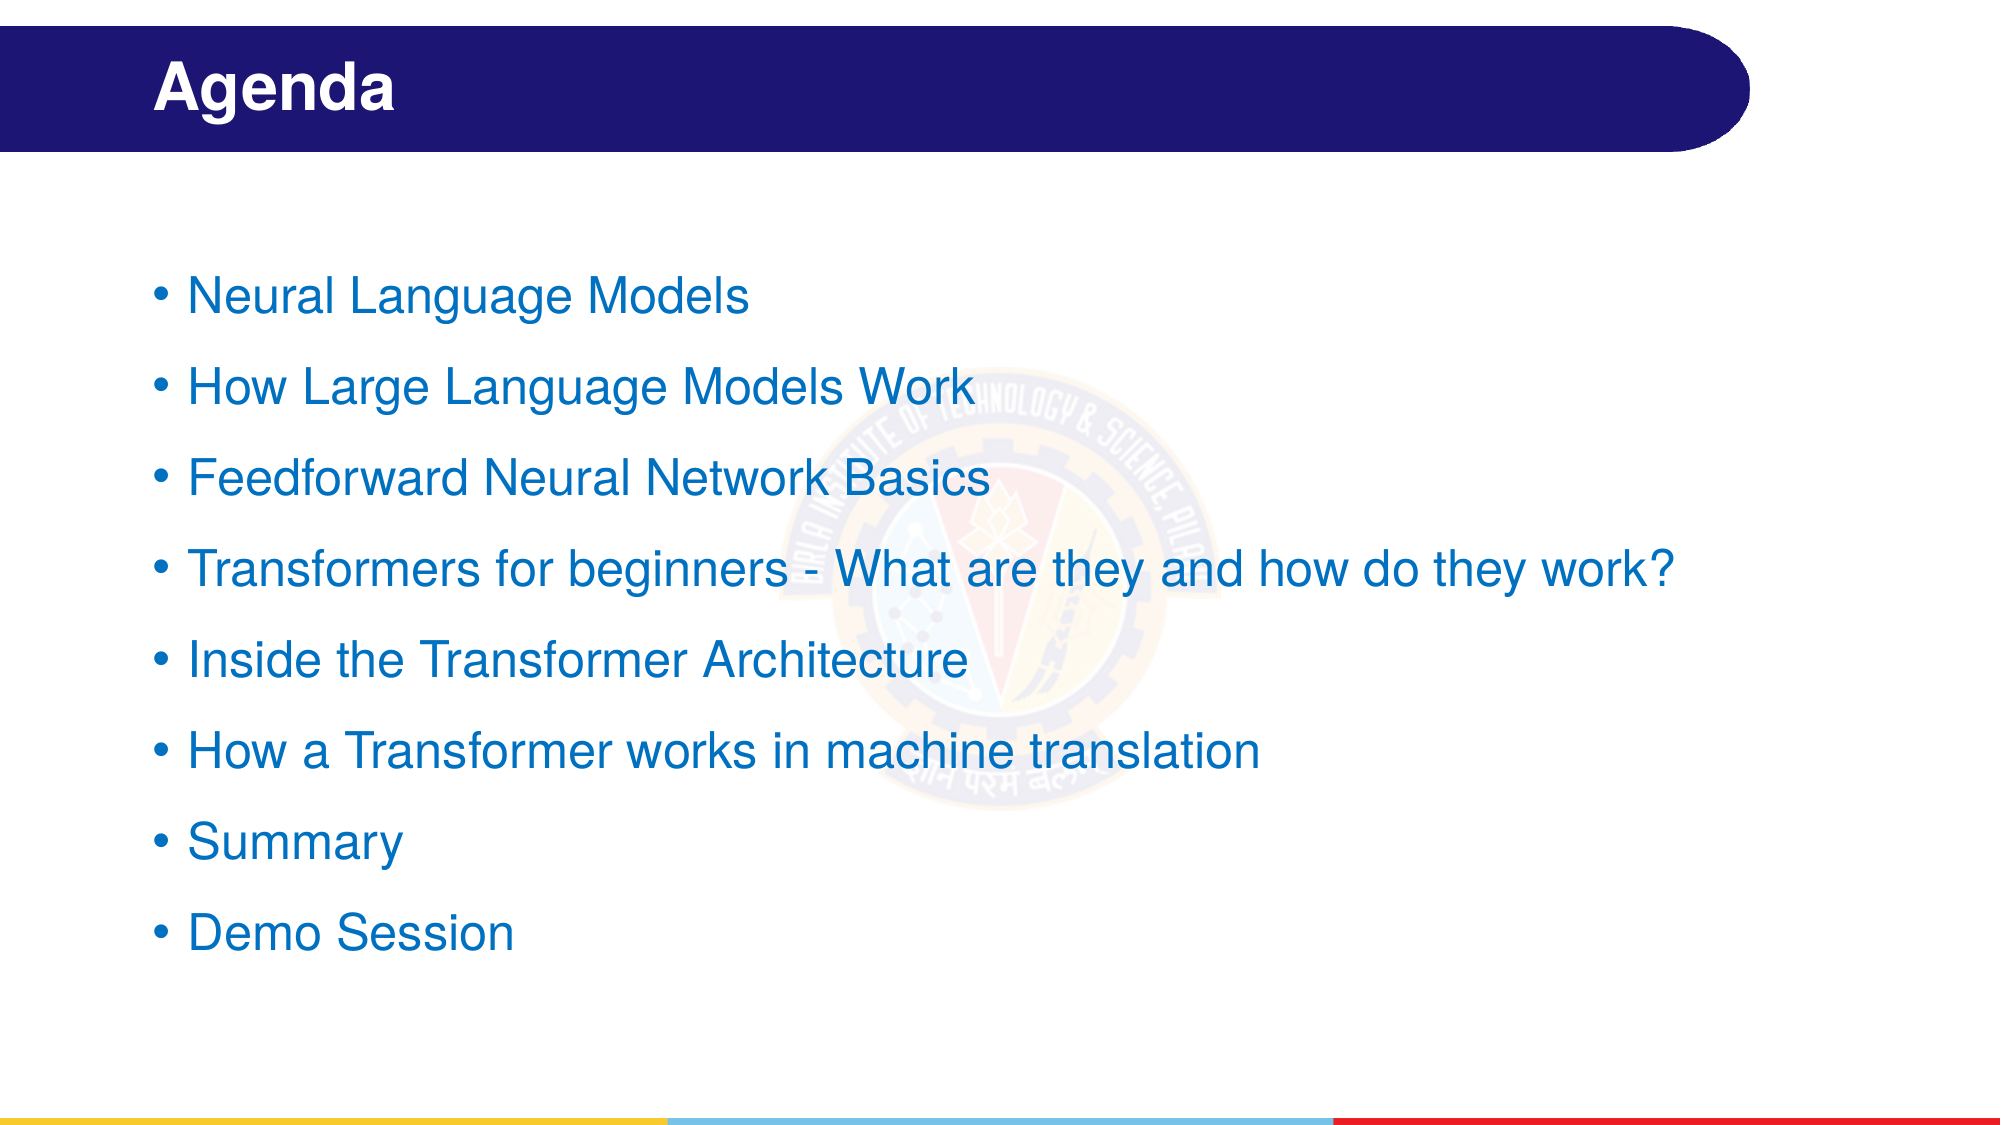

# Agenda
Neural Language Models
How Large Language Models Work
Feedforward Neural Network Basics
Transformers for beginners - What are they and how do they work?
Inside the Transformer Architecture
How a Transformer works in machine translation
Summary
Demo Session